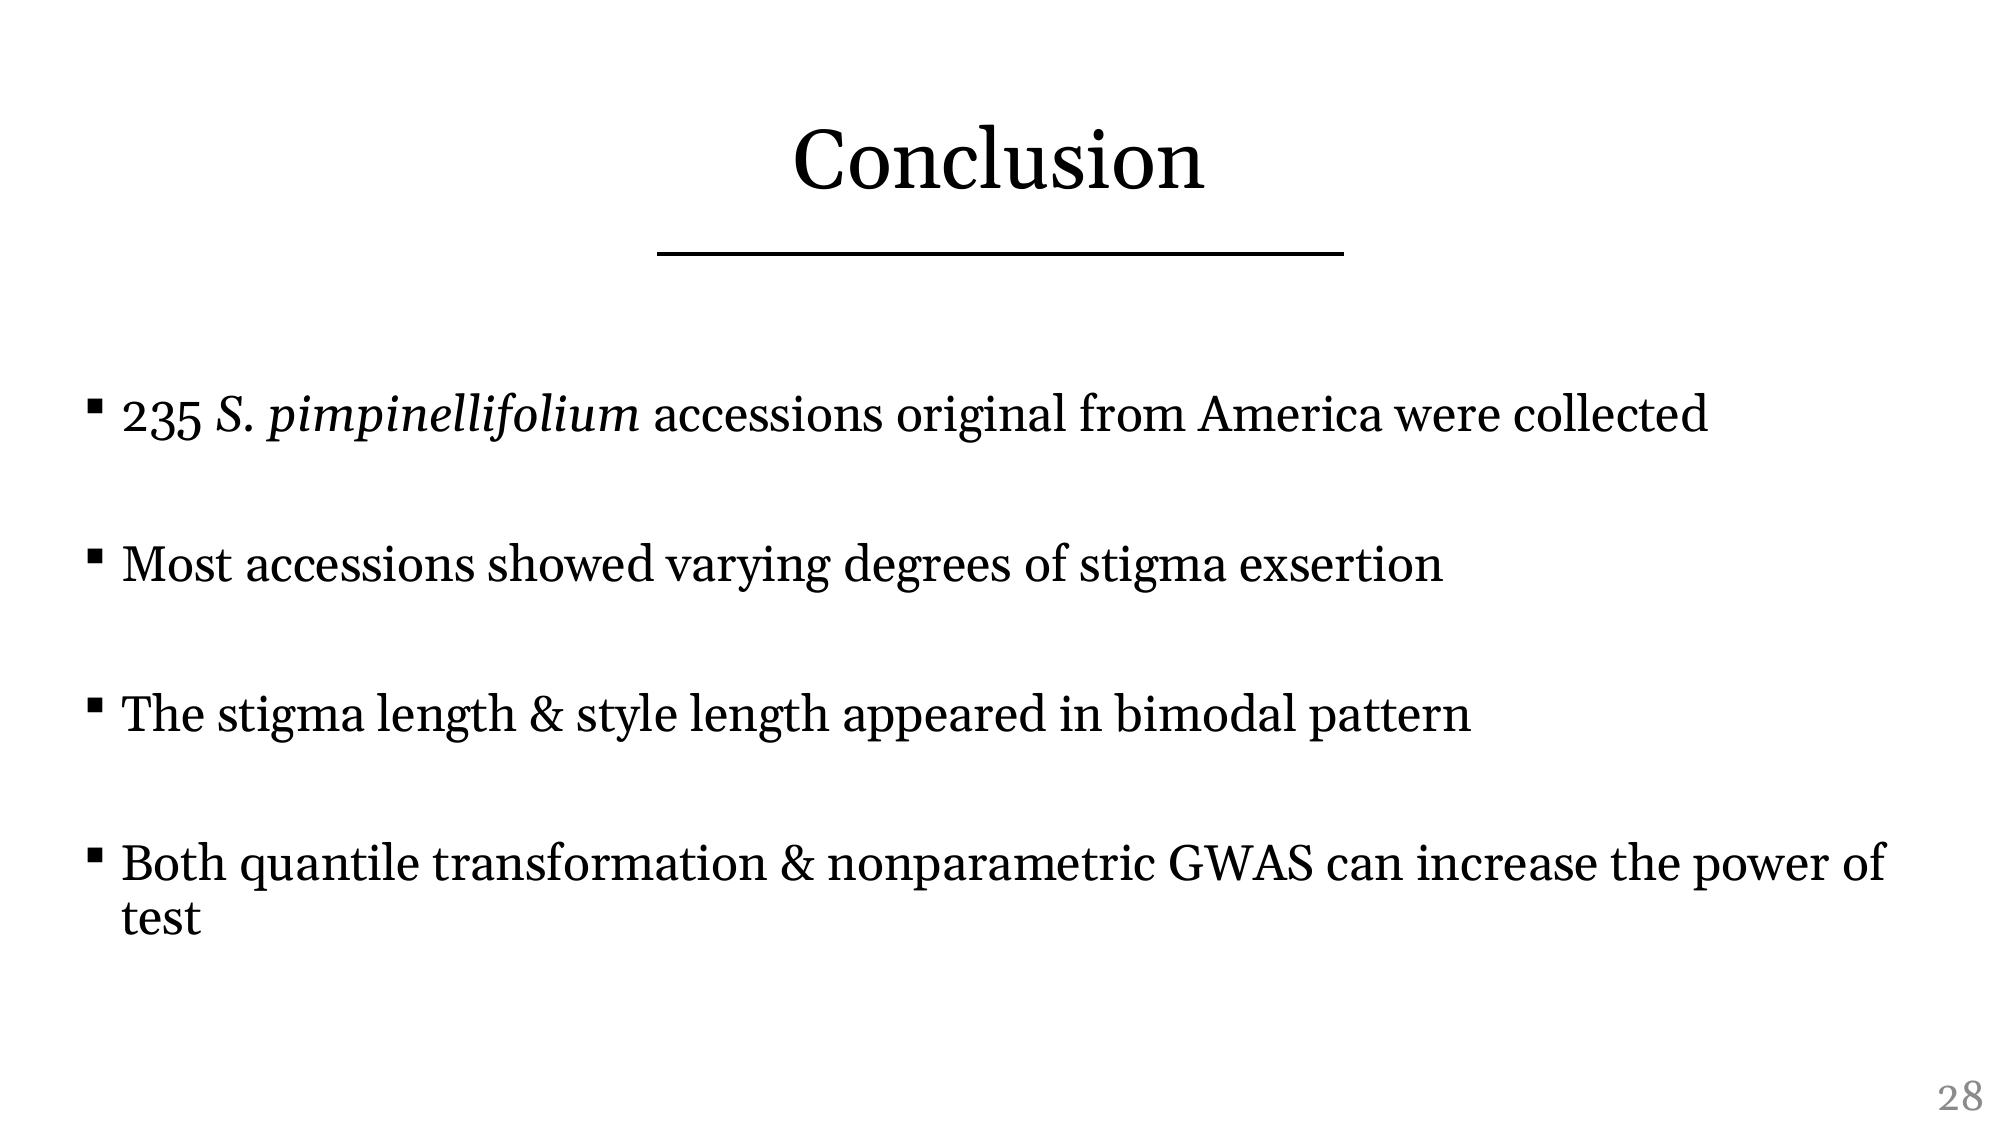

# Conclusion
235 S. pimpinellifolium accessions original from America were collected

Most accessions showed varying degrees of stigma exsertion

The stigma length & style length appeared in bimodal pattern

Both quantile transformation & nonparametric GWAS can increase the power of test
28